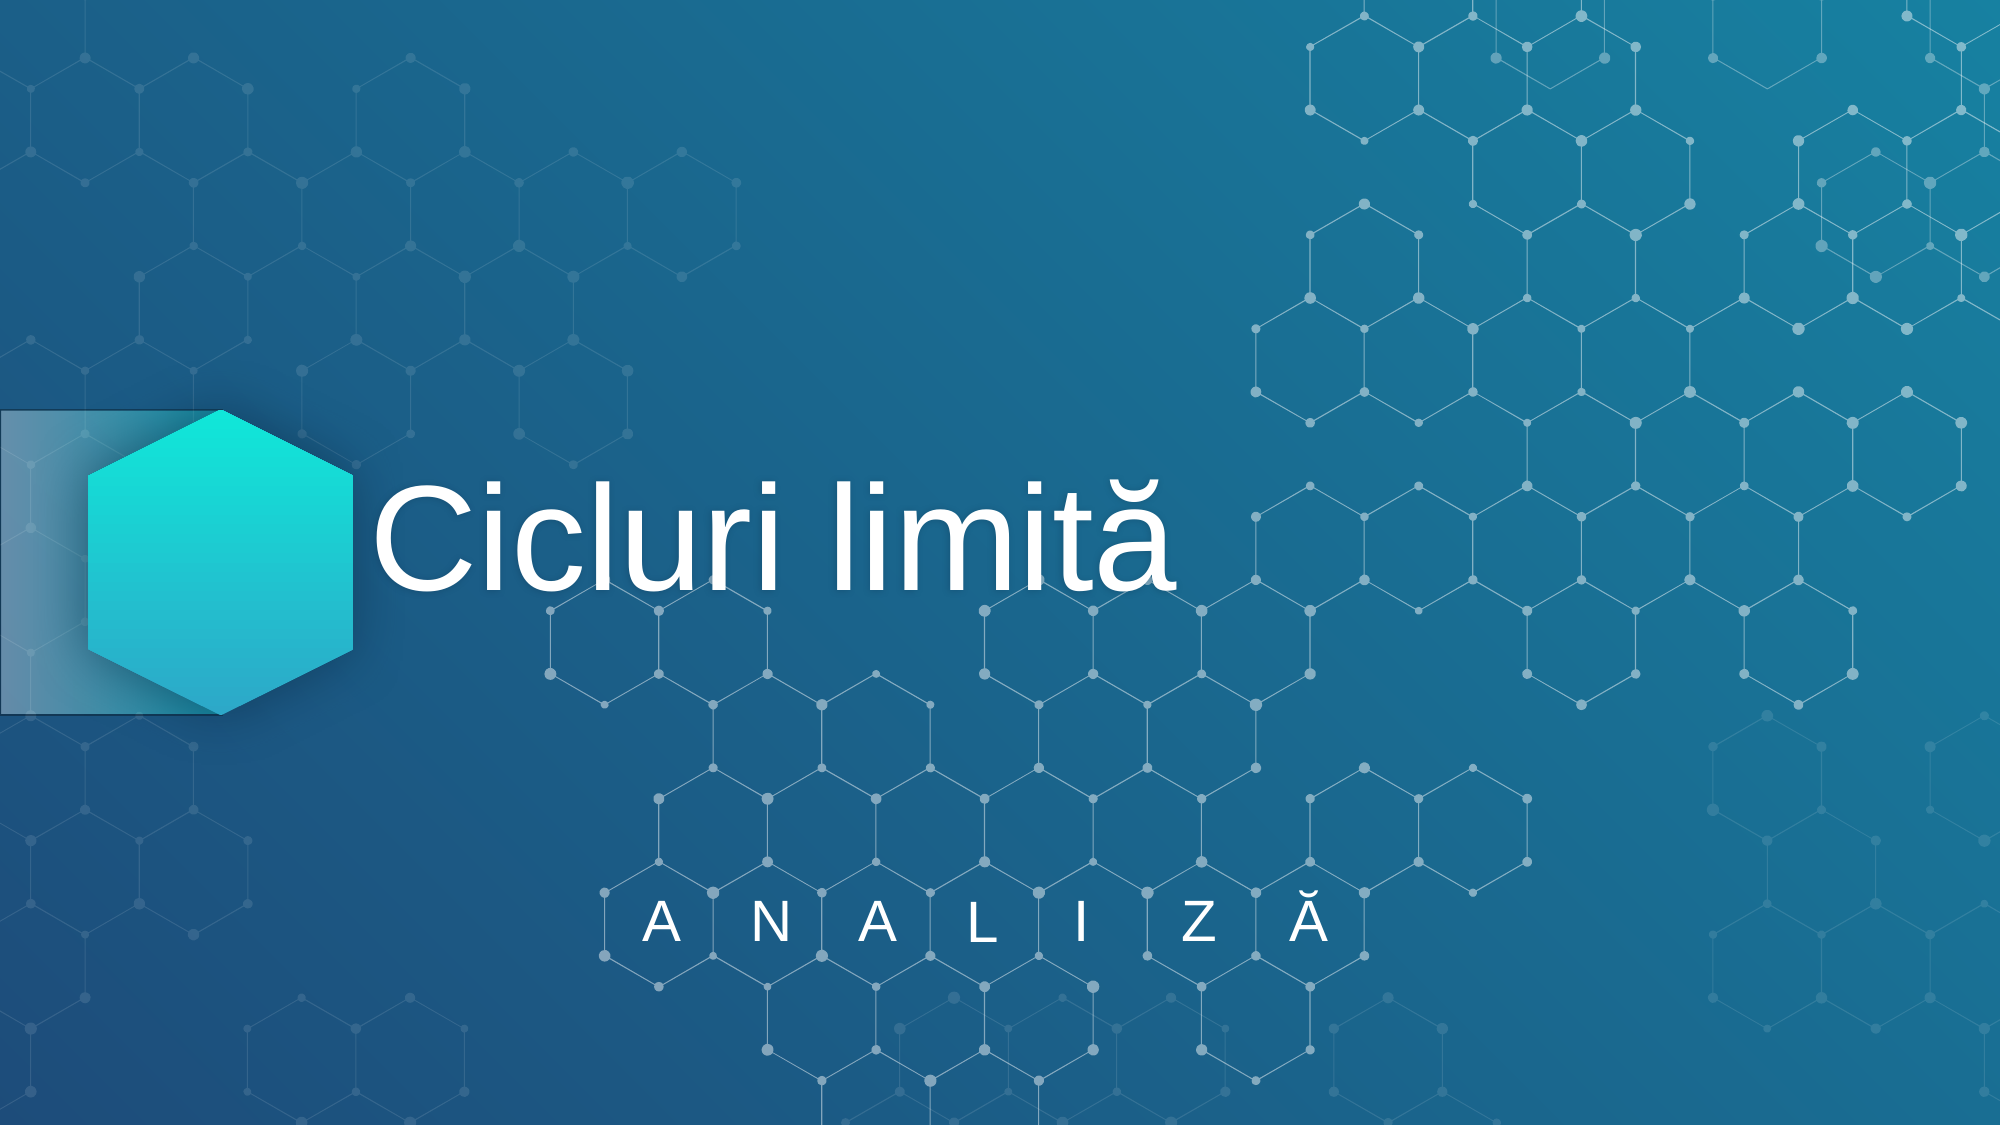

# Cicluri limită
A
N
A
I
Z
Ă
L